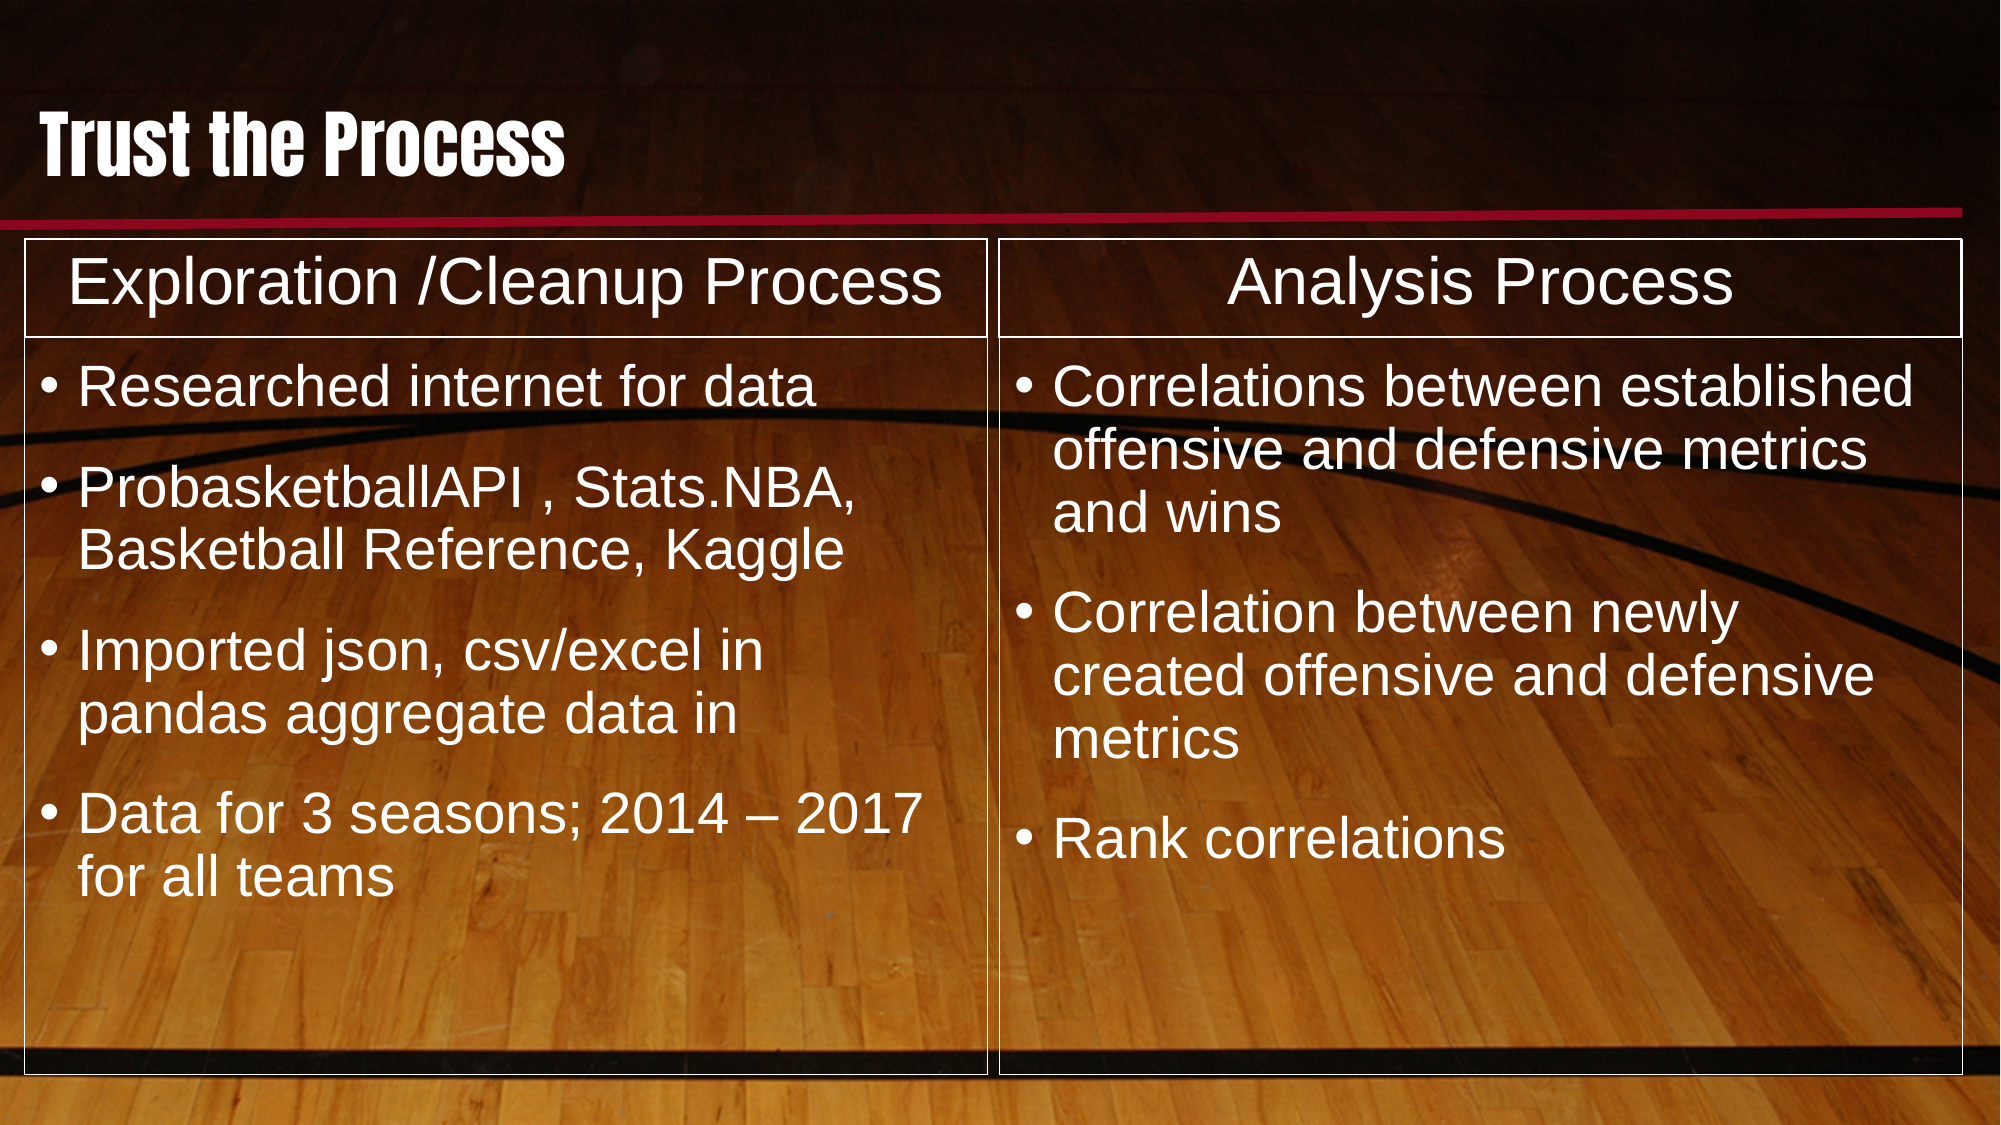

# Trust the Process
Exploration /Cleanup Process
Researched internet for data
ProbasketballAPI , Stats.NBA, Basketball Reference, Kaggle
Imported json, csv/excel in pandas aggregate data in
Data for 3 seasons; 2014 – 2017 for all teams

Analysis Process
Correlations between established offensive and defensive metrics and wins
Correlation between newly created offensive and defensive metrics
Rank correlations